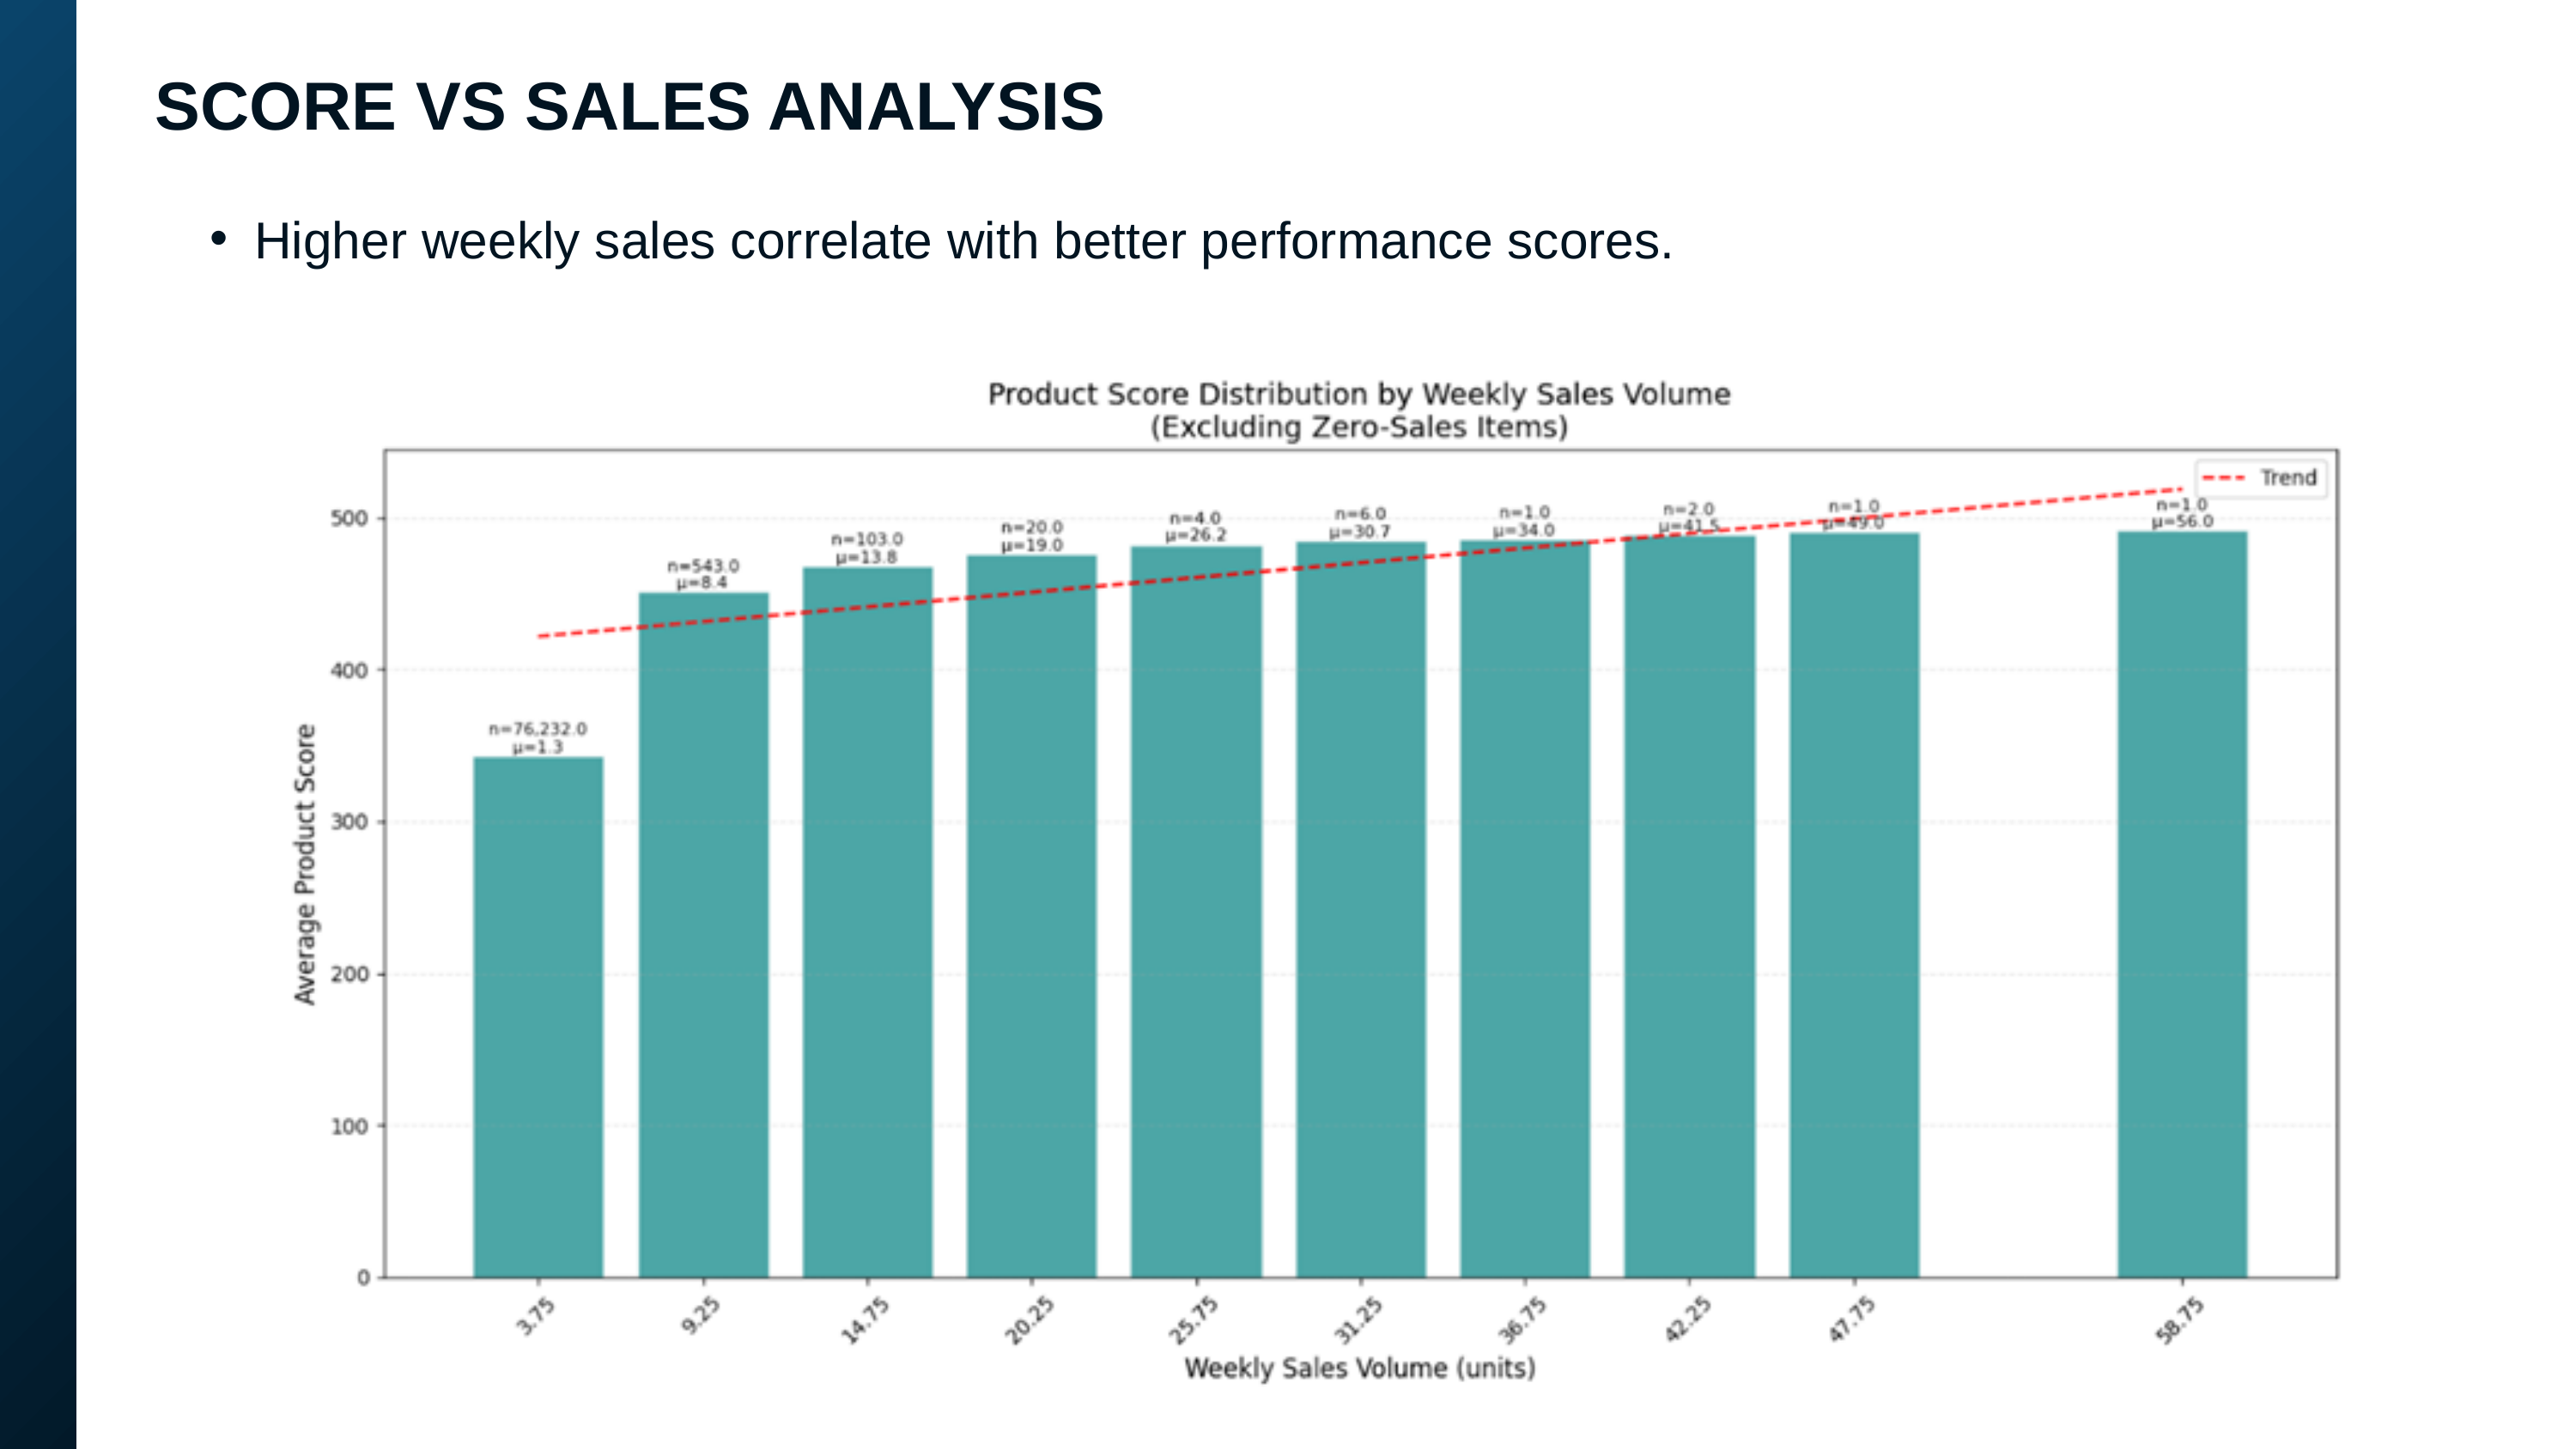

SCORE VS SALES ANALYSIS
Higher weekly sales correlate with better performance scores.